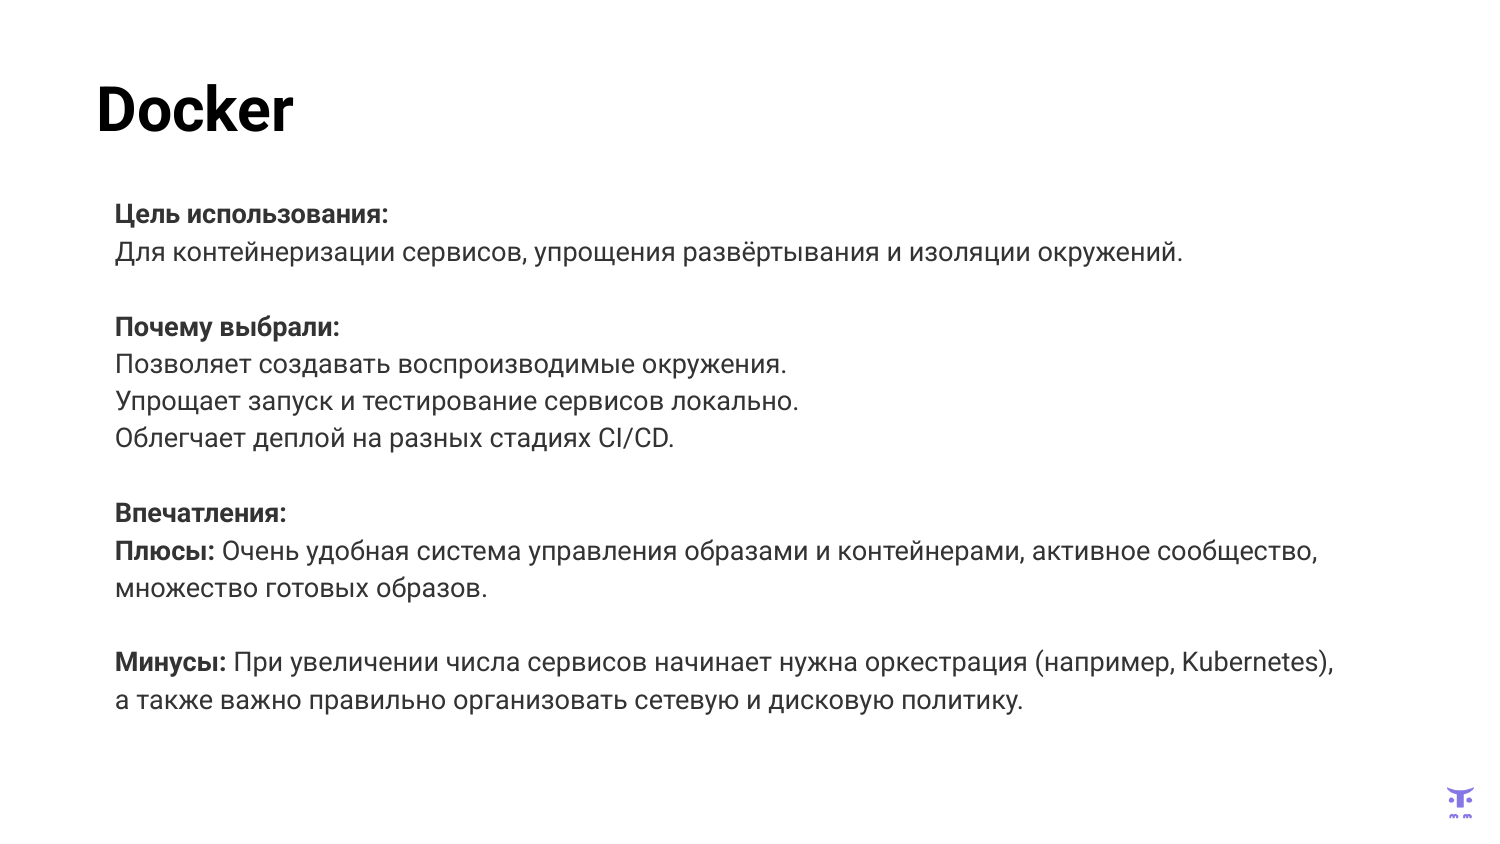

# Docker
Цель использования:
Для контейнеризации сервисов, упрощения развёртывания и изоляции окружений.

Почему выбрали:
Позволяет создавать воспроизводимые окружения.
Упрощает запуск и тестирование сервисов локально.
Облегчает деплой на разных стадиях CI/CD.

Впечатления:
Плюсы: Очень удобная система управления образами и контейнерами, активное сообщество, множество готовых образов.

Минусы: При увеличении числа сервисов начинает нужна оркестрация (например, Kubernetes), а также важно правильно организовать сетевую и дисковую политику.